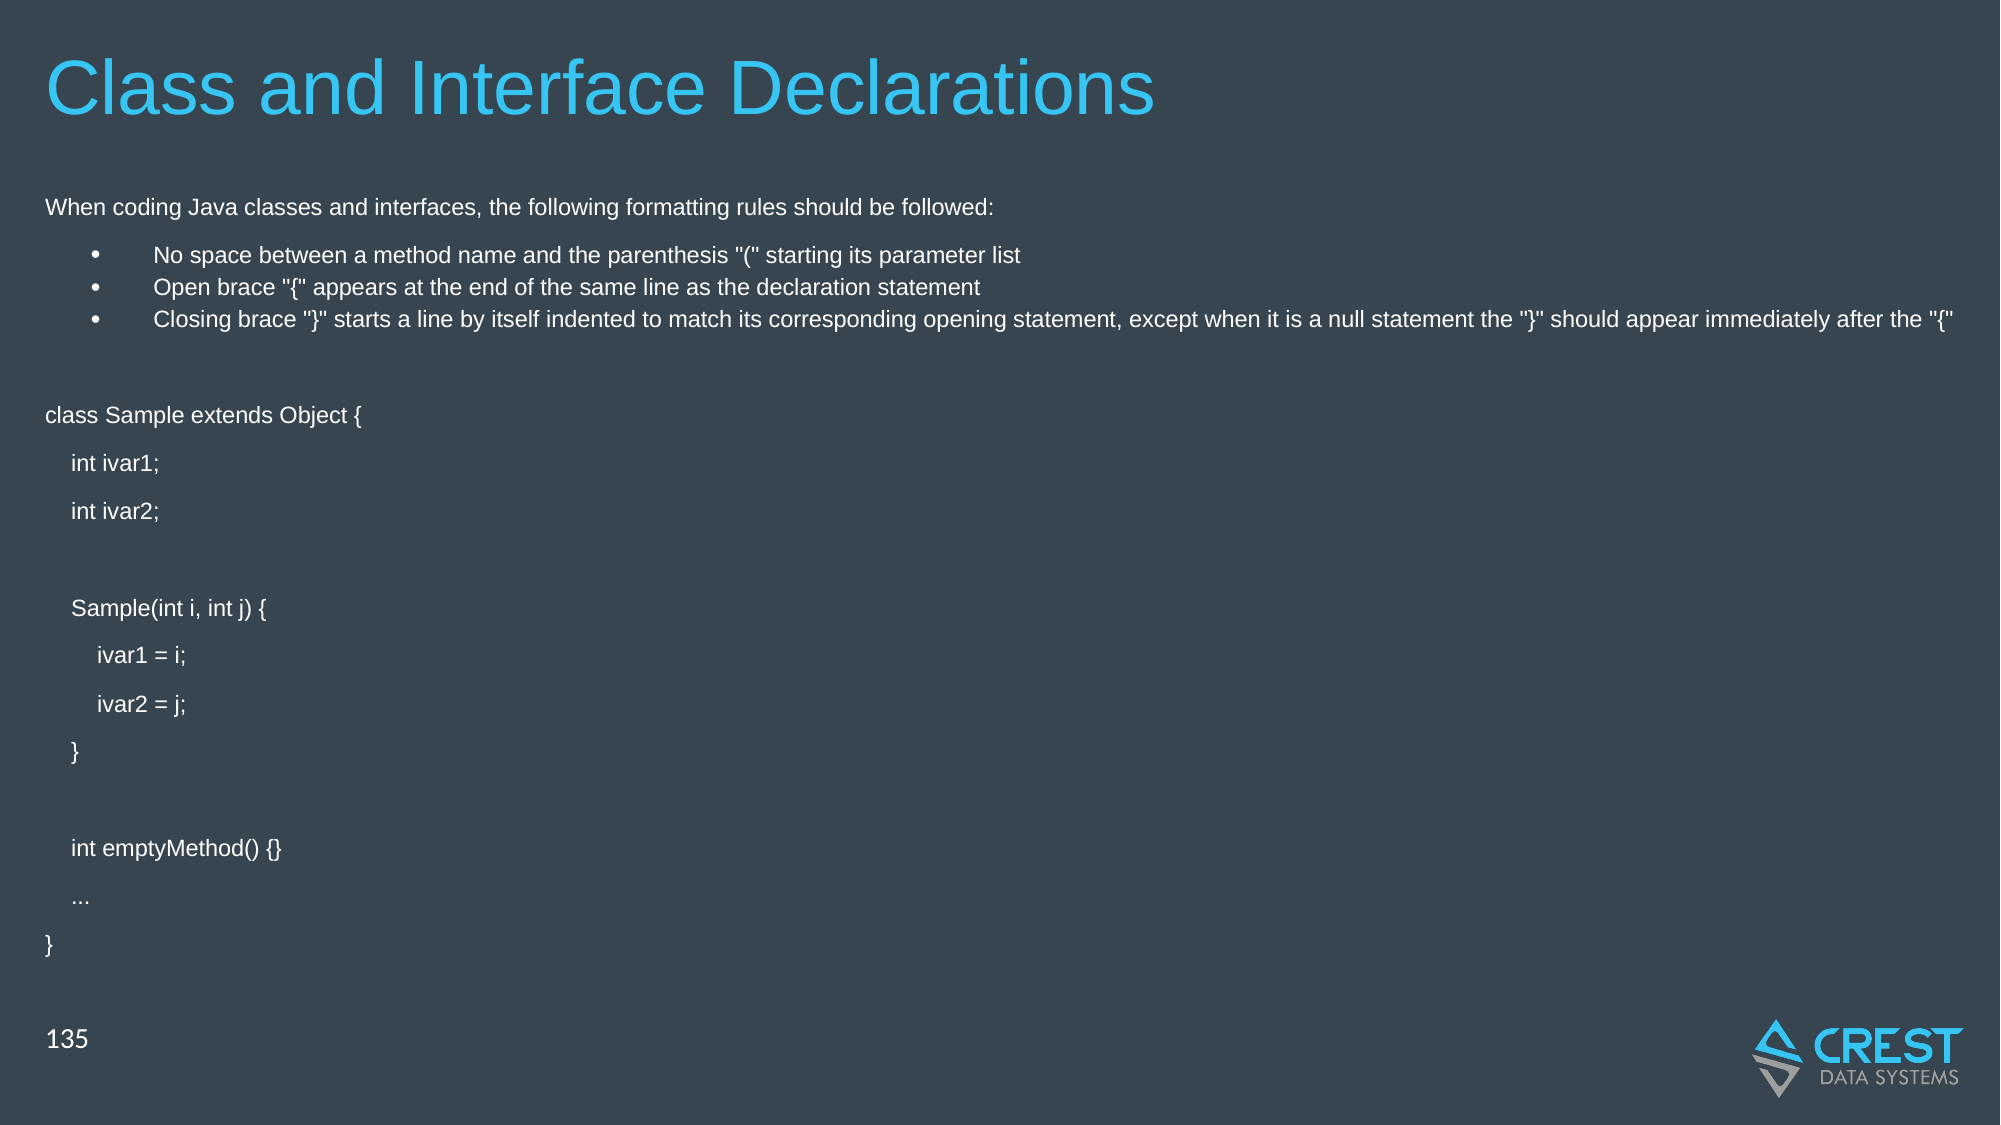

# Class and Interface Declarations
When coding Java classes and interfaces, the following formatting rules should be followed:
No space between a method name and the parenthesis "(" starting its parameter list
Open brace "{" appears at the end of the same line as the declaration statement
Closing brace "}" starts a line by itself indented to match its corresponding opening statement, except when it is a null statement the "}" should appear immediately after the "{"

class Sample extends Object {
    int ivar1;
    int ivar2;

    Sample(int i, int j) {
        ivar1 = i;
        ivar2 = j;
    }

    int emptyMethod() {}
    ...
}
135